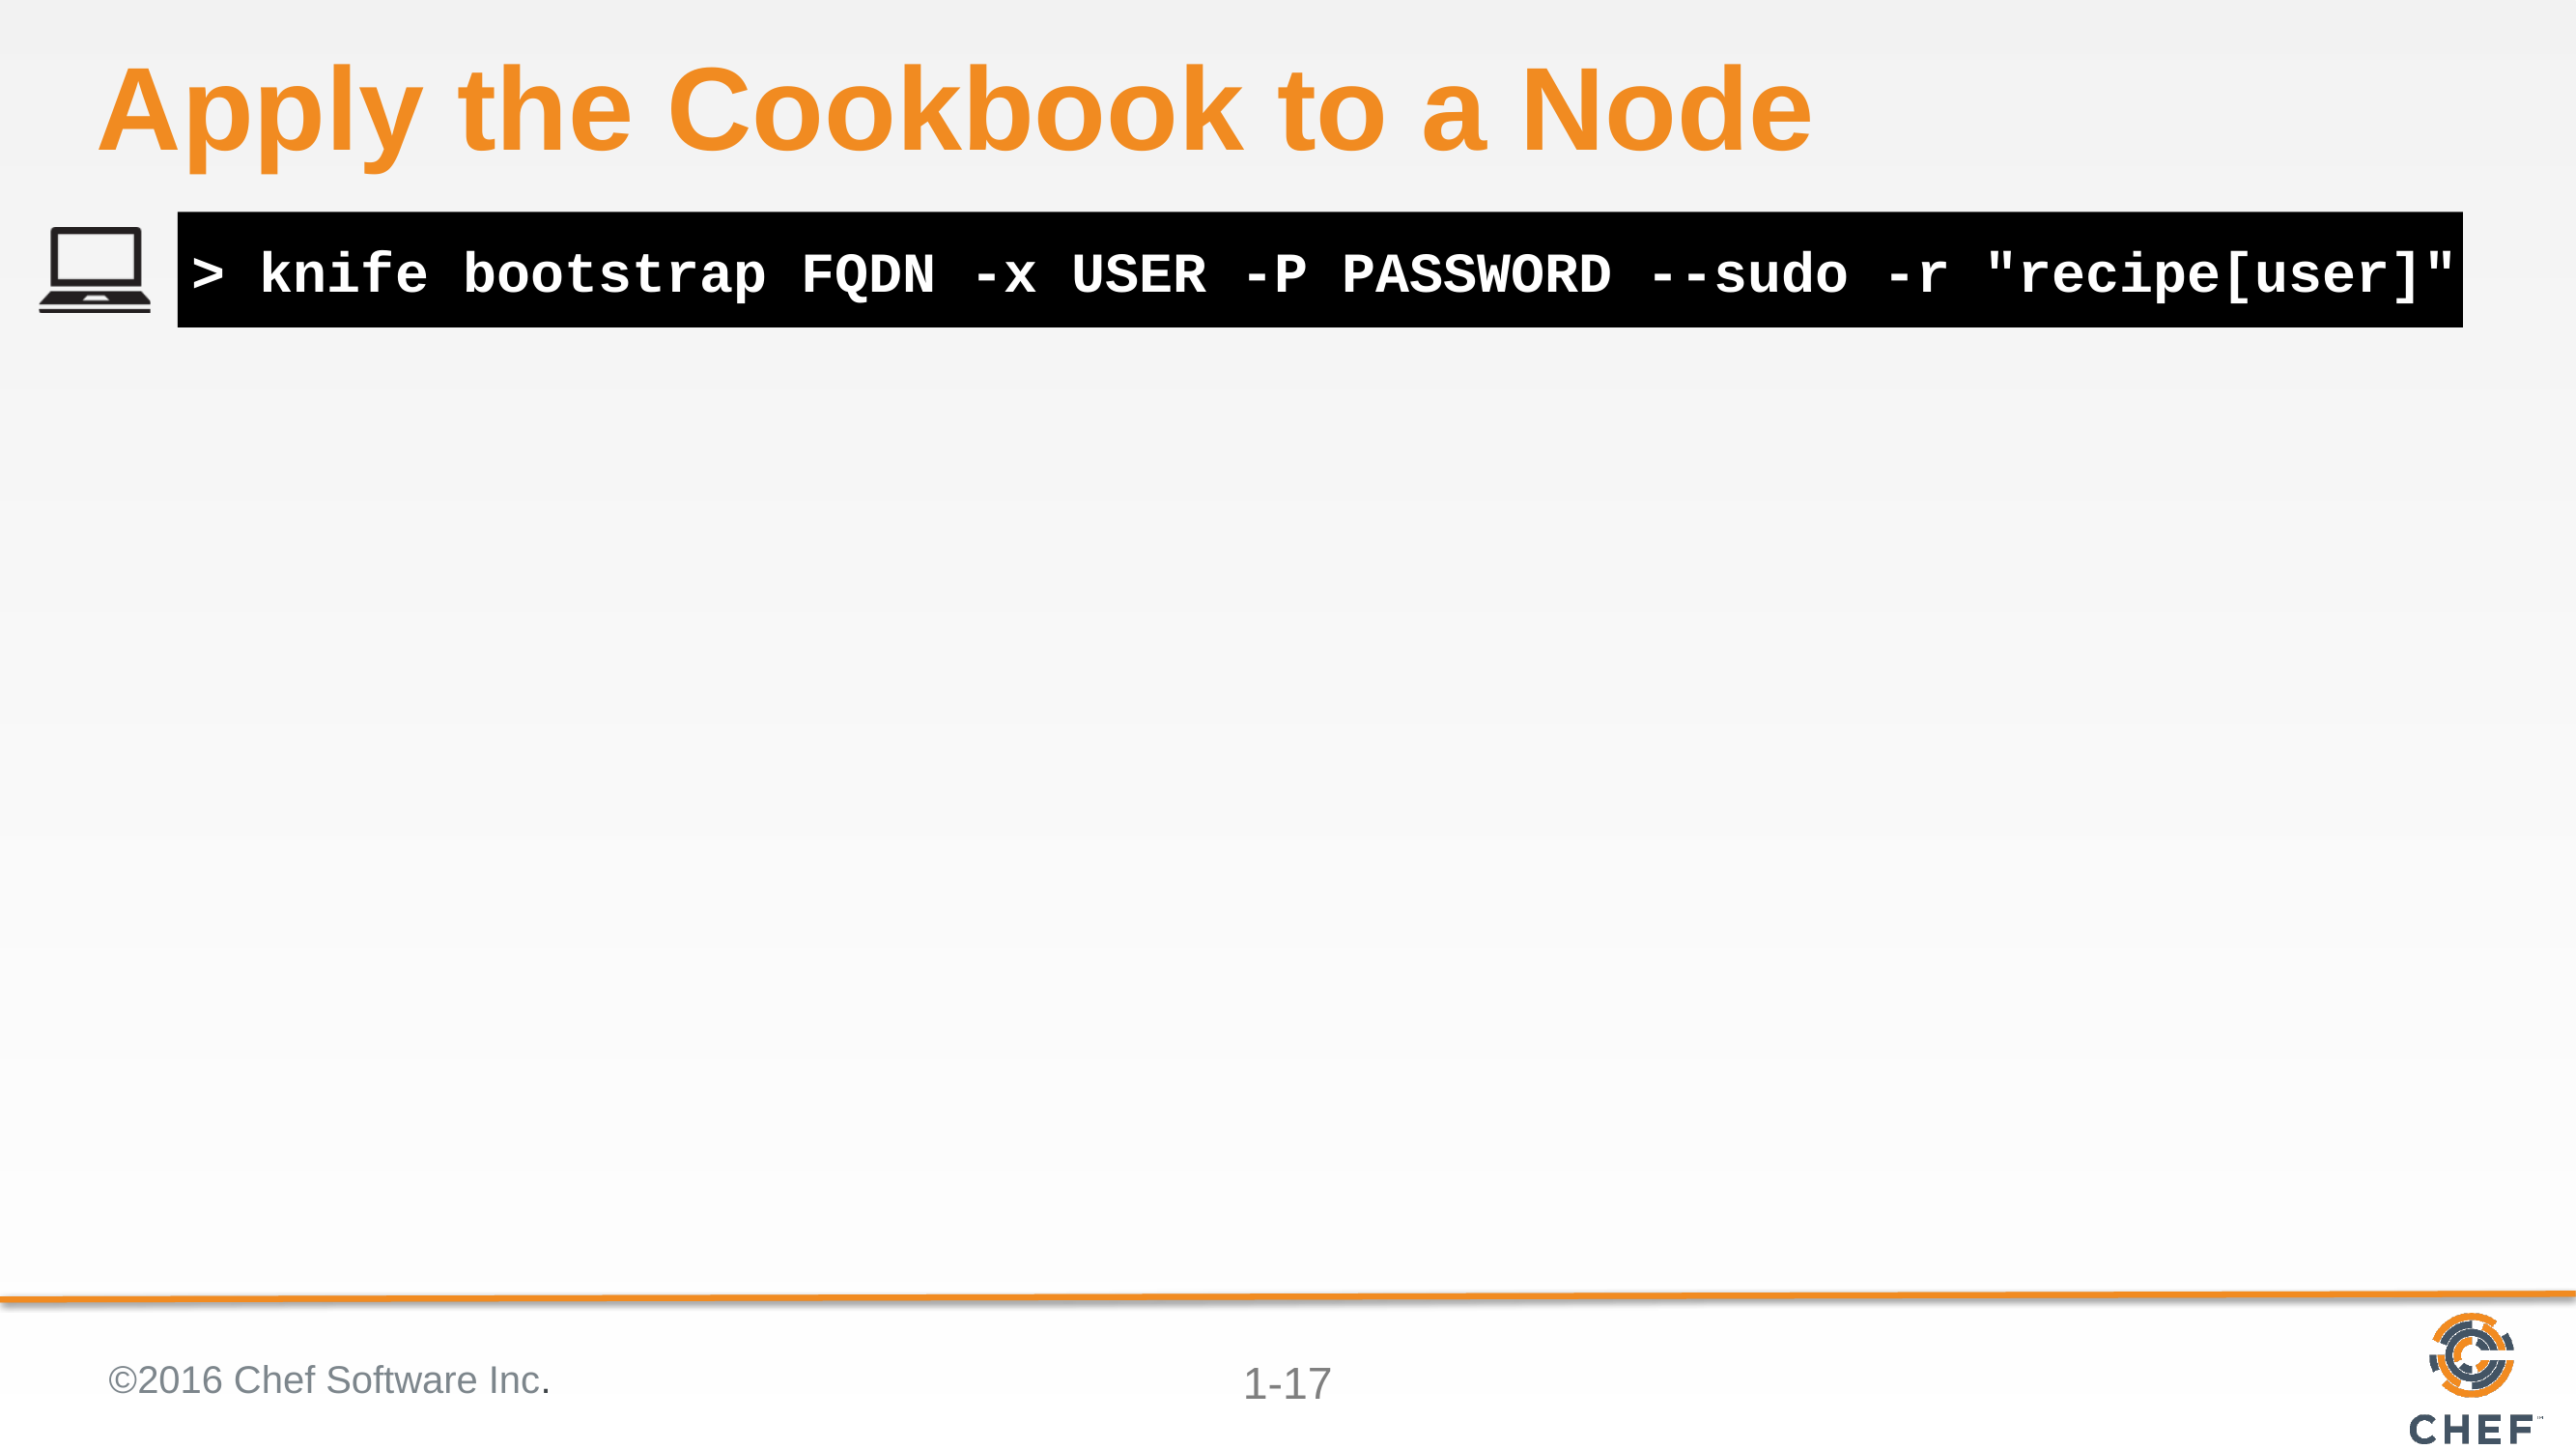

# Apply the Cookbook to a Node
> knife bootstrap FQDN -x USER -P PASSWORD --sudo -r "recipe[user]"